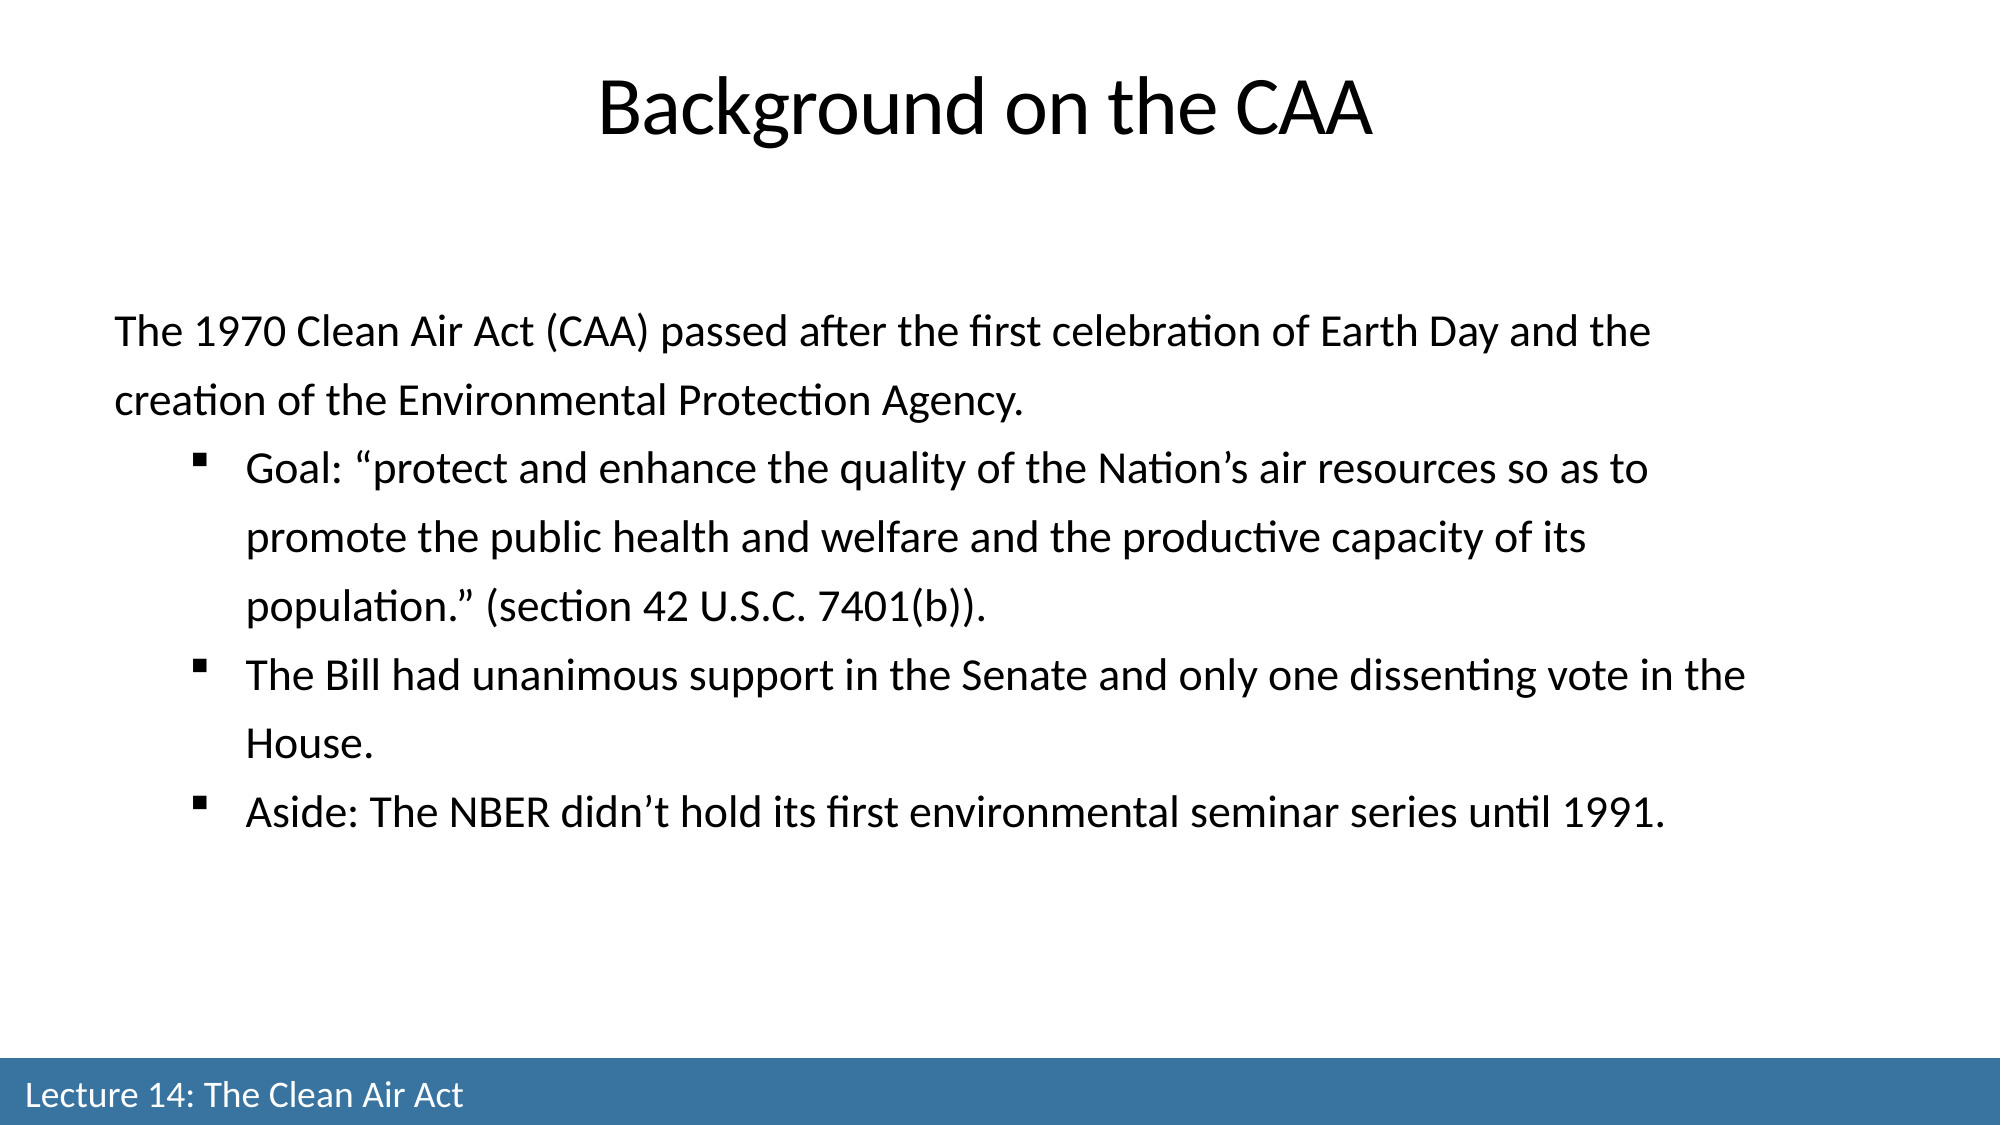

Background on the CAA
The 1970 Clean Air Act (CAA) passed after the first celebration of Earth Day and the creation of the Environmental Protection Agency.
Goal: “protect and enhance the quality of the Nation’s air resources so as to promote the public health and welfare and the productive capacity of its population.” (section 42 U.S.C. 7401(b)).
The Bill had unanimous support in the Senate and only one dissenting vote in the House.
Aside: The NBER didn’t hold its first environmental seminar series until 1991.